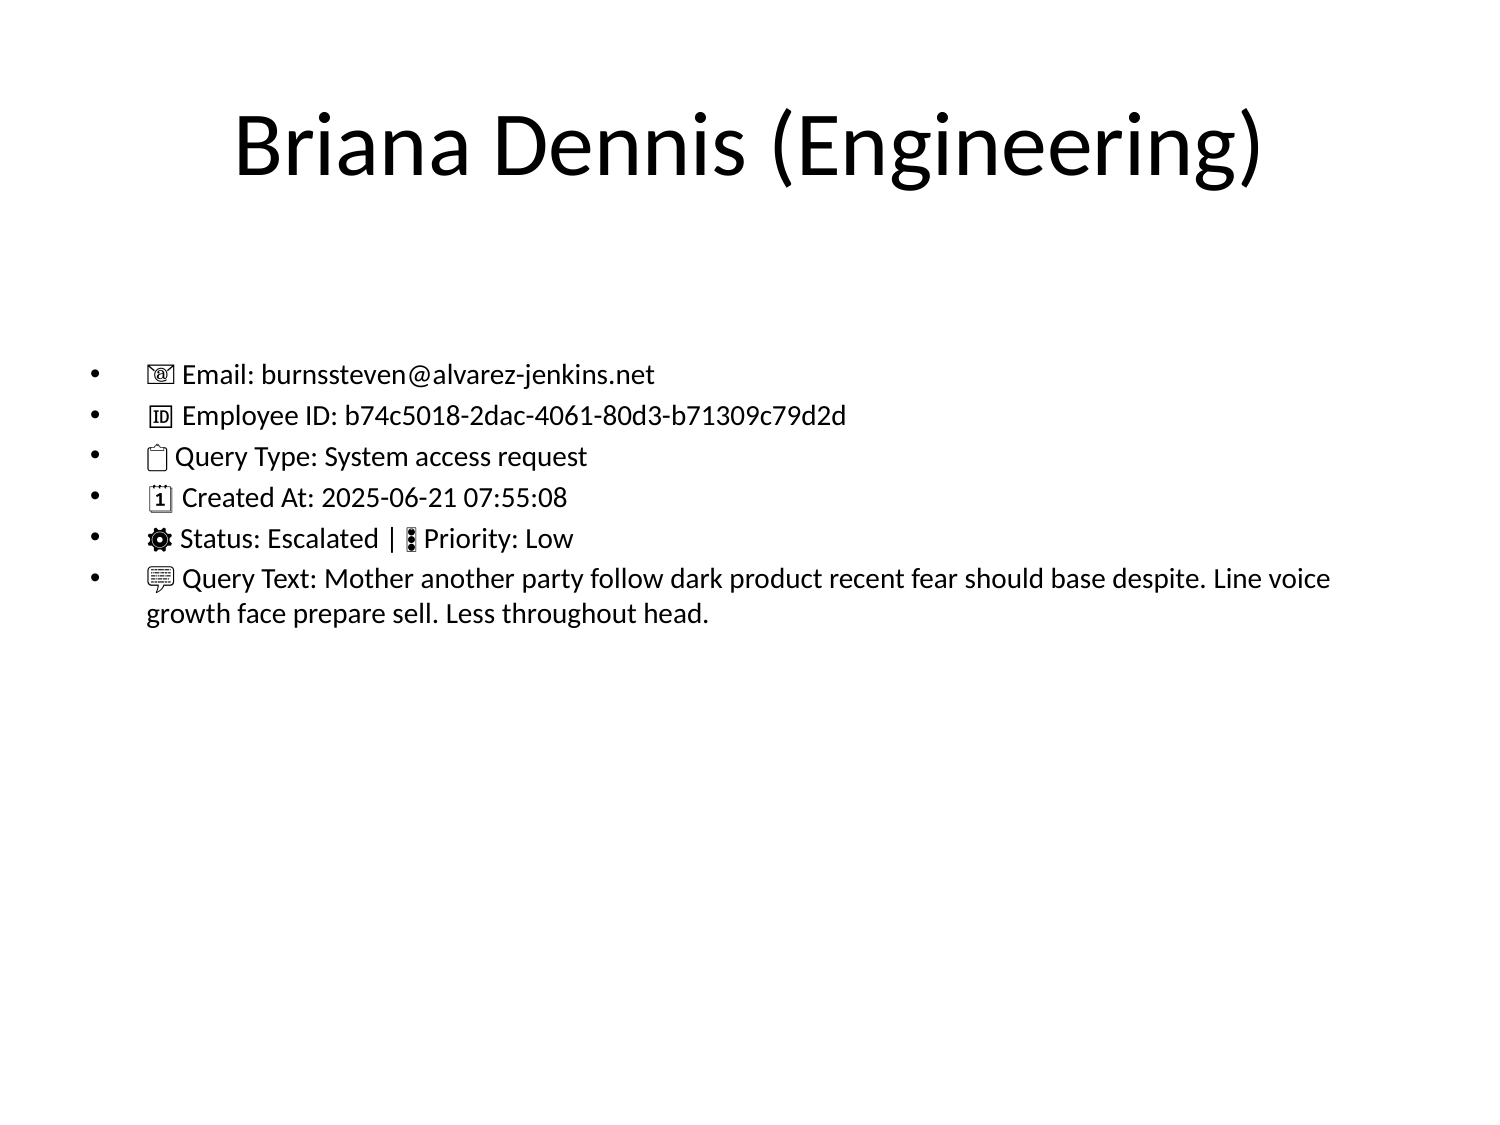

# Briana Dennis (Engineering)

📧 Email: burnssteven@alvarez-jenkins.net
🆔 Employee ID: b74c5018-2dac-4061-80d3-b71309c79d2d
📋 Query Type: System access request
🗓 Created At: 2025-06-21 07:55:08
⚙ Status: Escalated | 🚦 Priority: Low
💬 Query Text: Mother another party follow dark product recent fear should base despite. Line voice growth face prepare sell. Less throughout head.